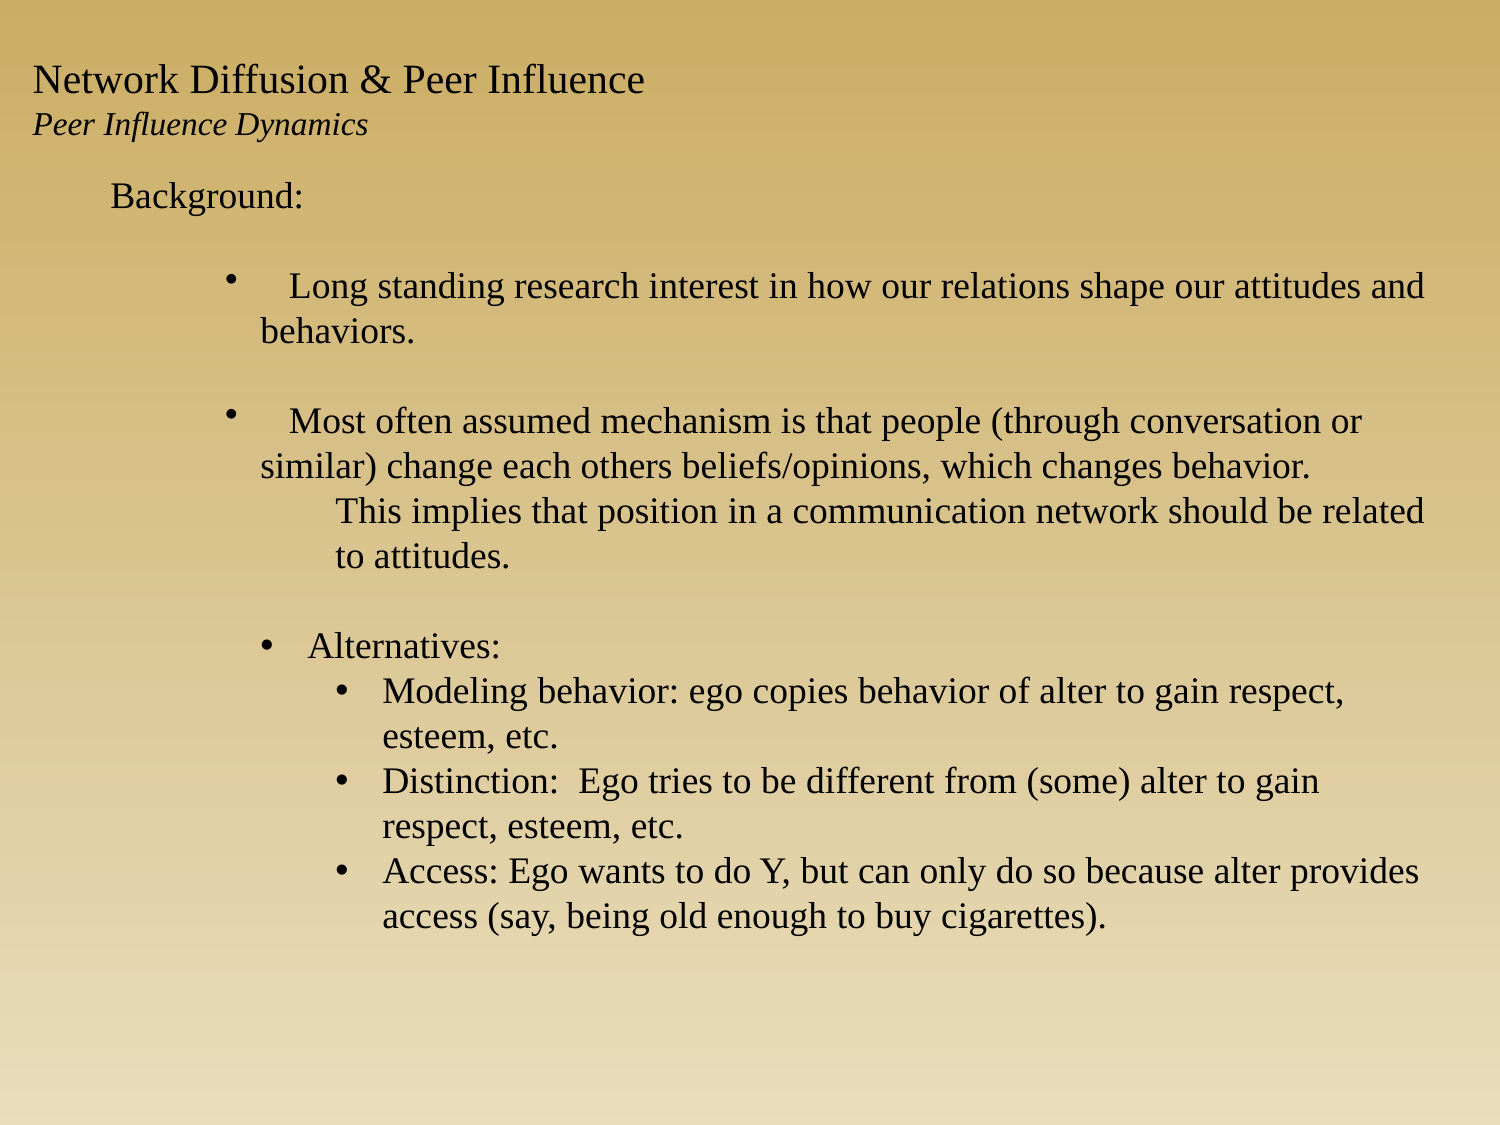

Network Diffusion & Peer Influence
Peer Influence Dynamics
Background:

   Long standing research interest in how our relations shape our attitudes and behaviors.

   Most often assumed mechanism is that people (through conversation or similar) change each others beliefs/opinions, which changes behavior.
This implies that position in a communication network should be related to attitudes.

Alternatives:
Modeling behavior: ego copies behavior of alter to gain respect, esteem, etc.
Distinction:  Ego tries to be different from (some) alter to gain respect, esteem, etc.
Access: Ego wants to do Y, but can only do so because alter provides access (say, being old enough to buy cigarettes).